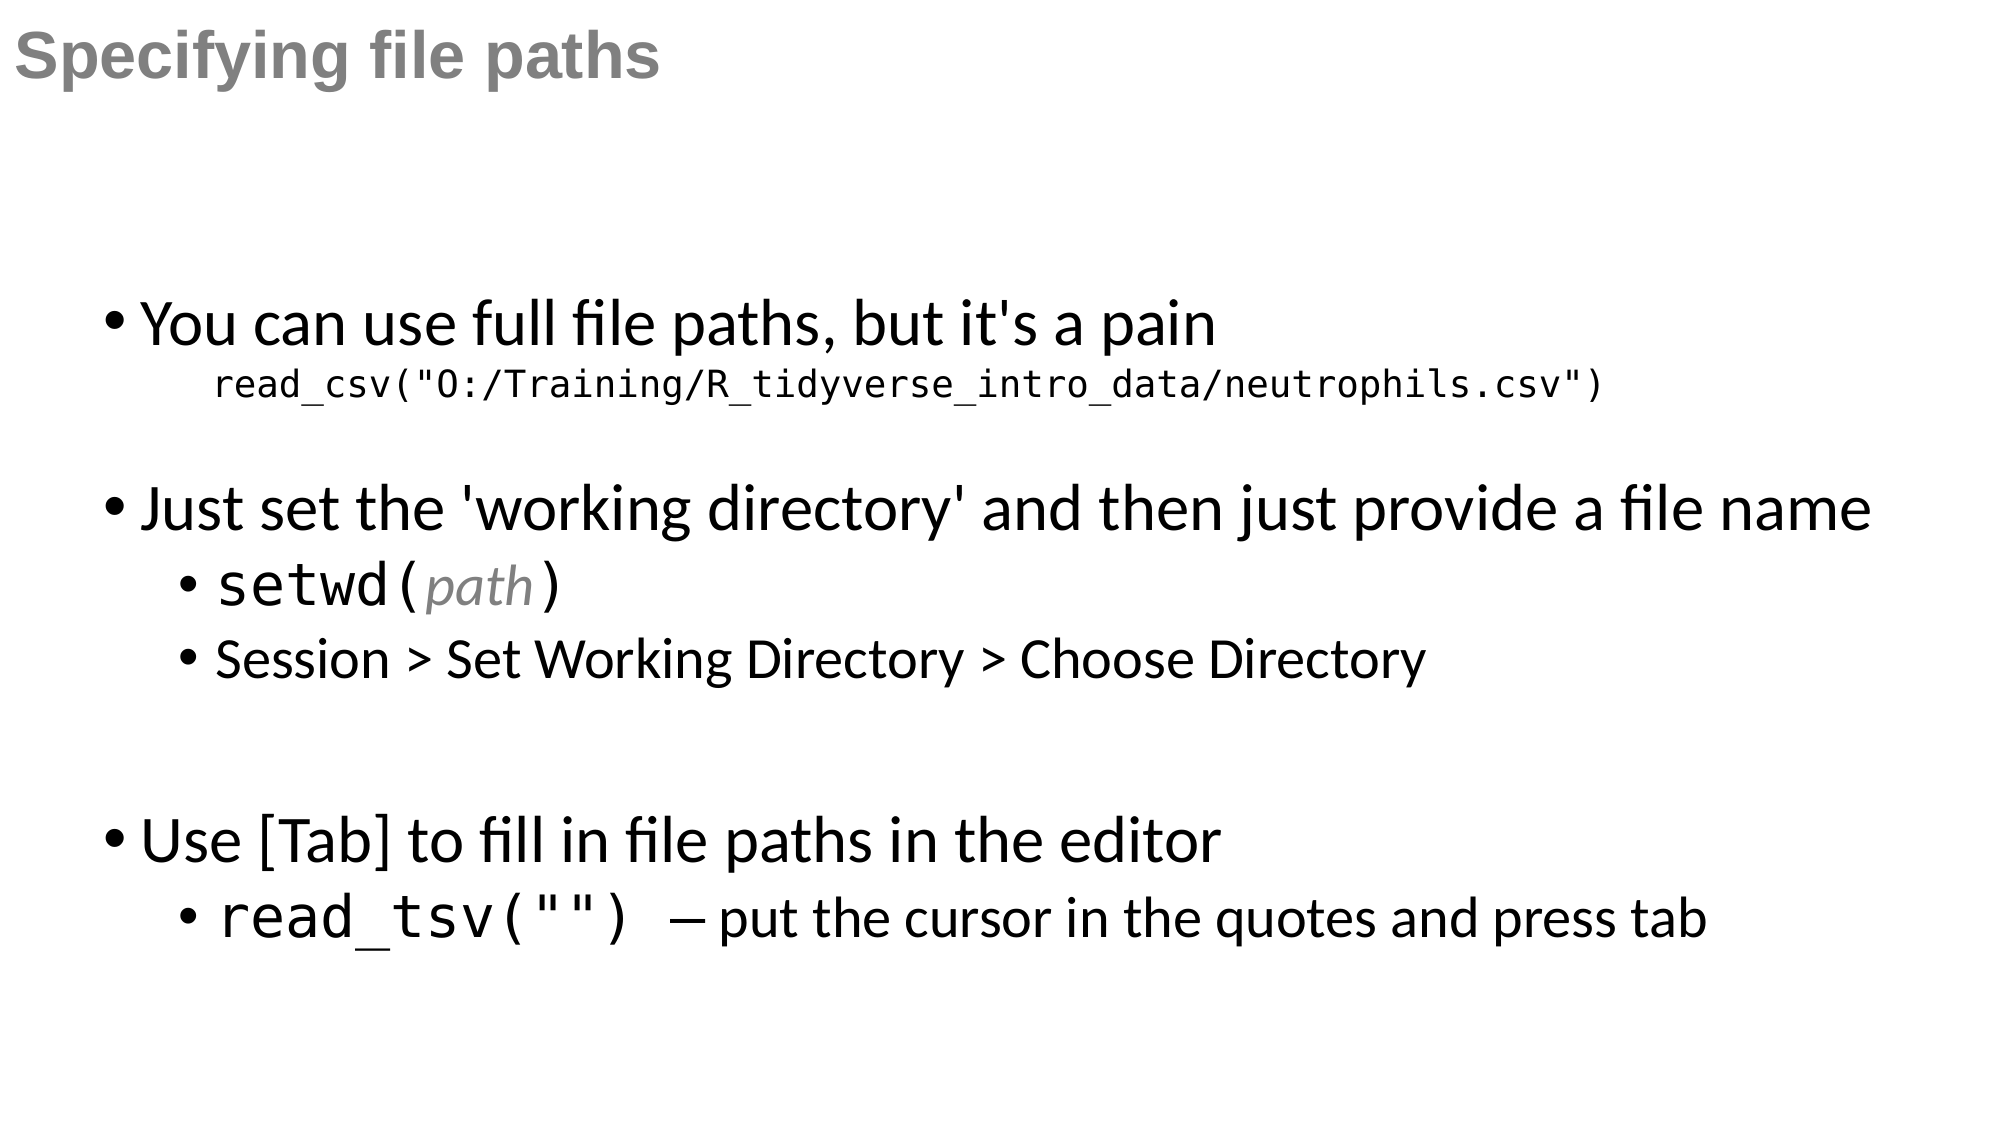

Specifying file paths
You can use full file paths, but it's a pain

Just set the 'working directory' and then just provide a file name
setwd(path)
Session > Set Working Directory > Choose Directory

Use [Tab] to fill in file paths in the editor
read_tsv("") – put the cursor in the quotes and press tab

read_csv("O:/Training/R_tidyverse_intro_data/neutrophils.csv")